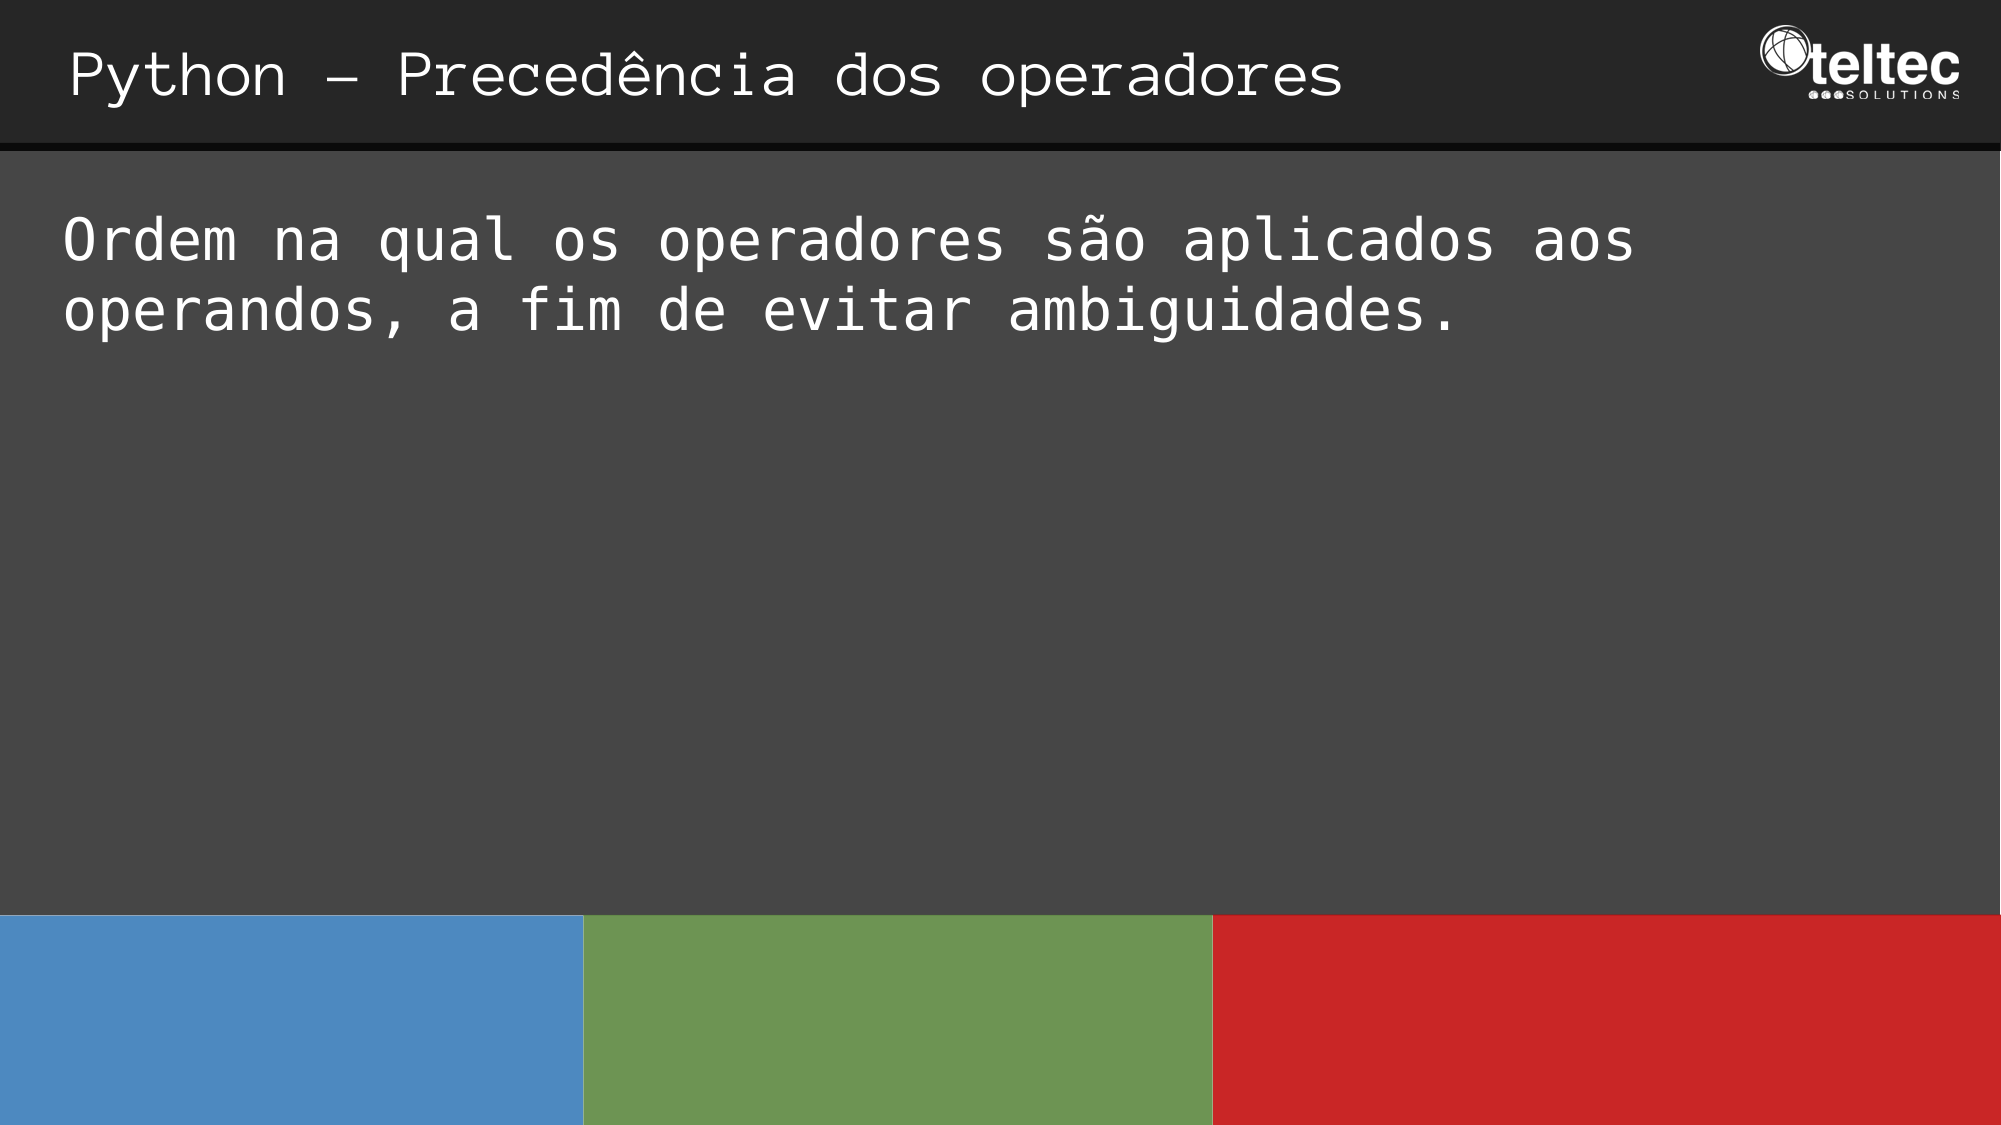

Python – Precedência dos operadores
Ordem na qual os operadores são aplicados aos operandos, a fim de evitar ambiguidades.